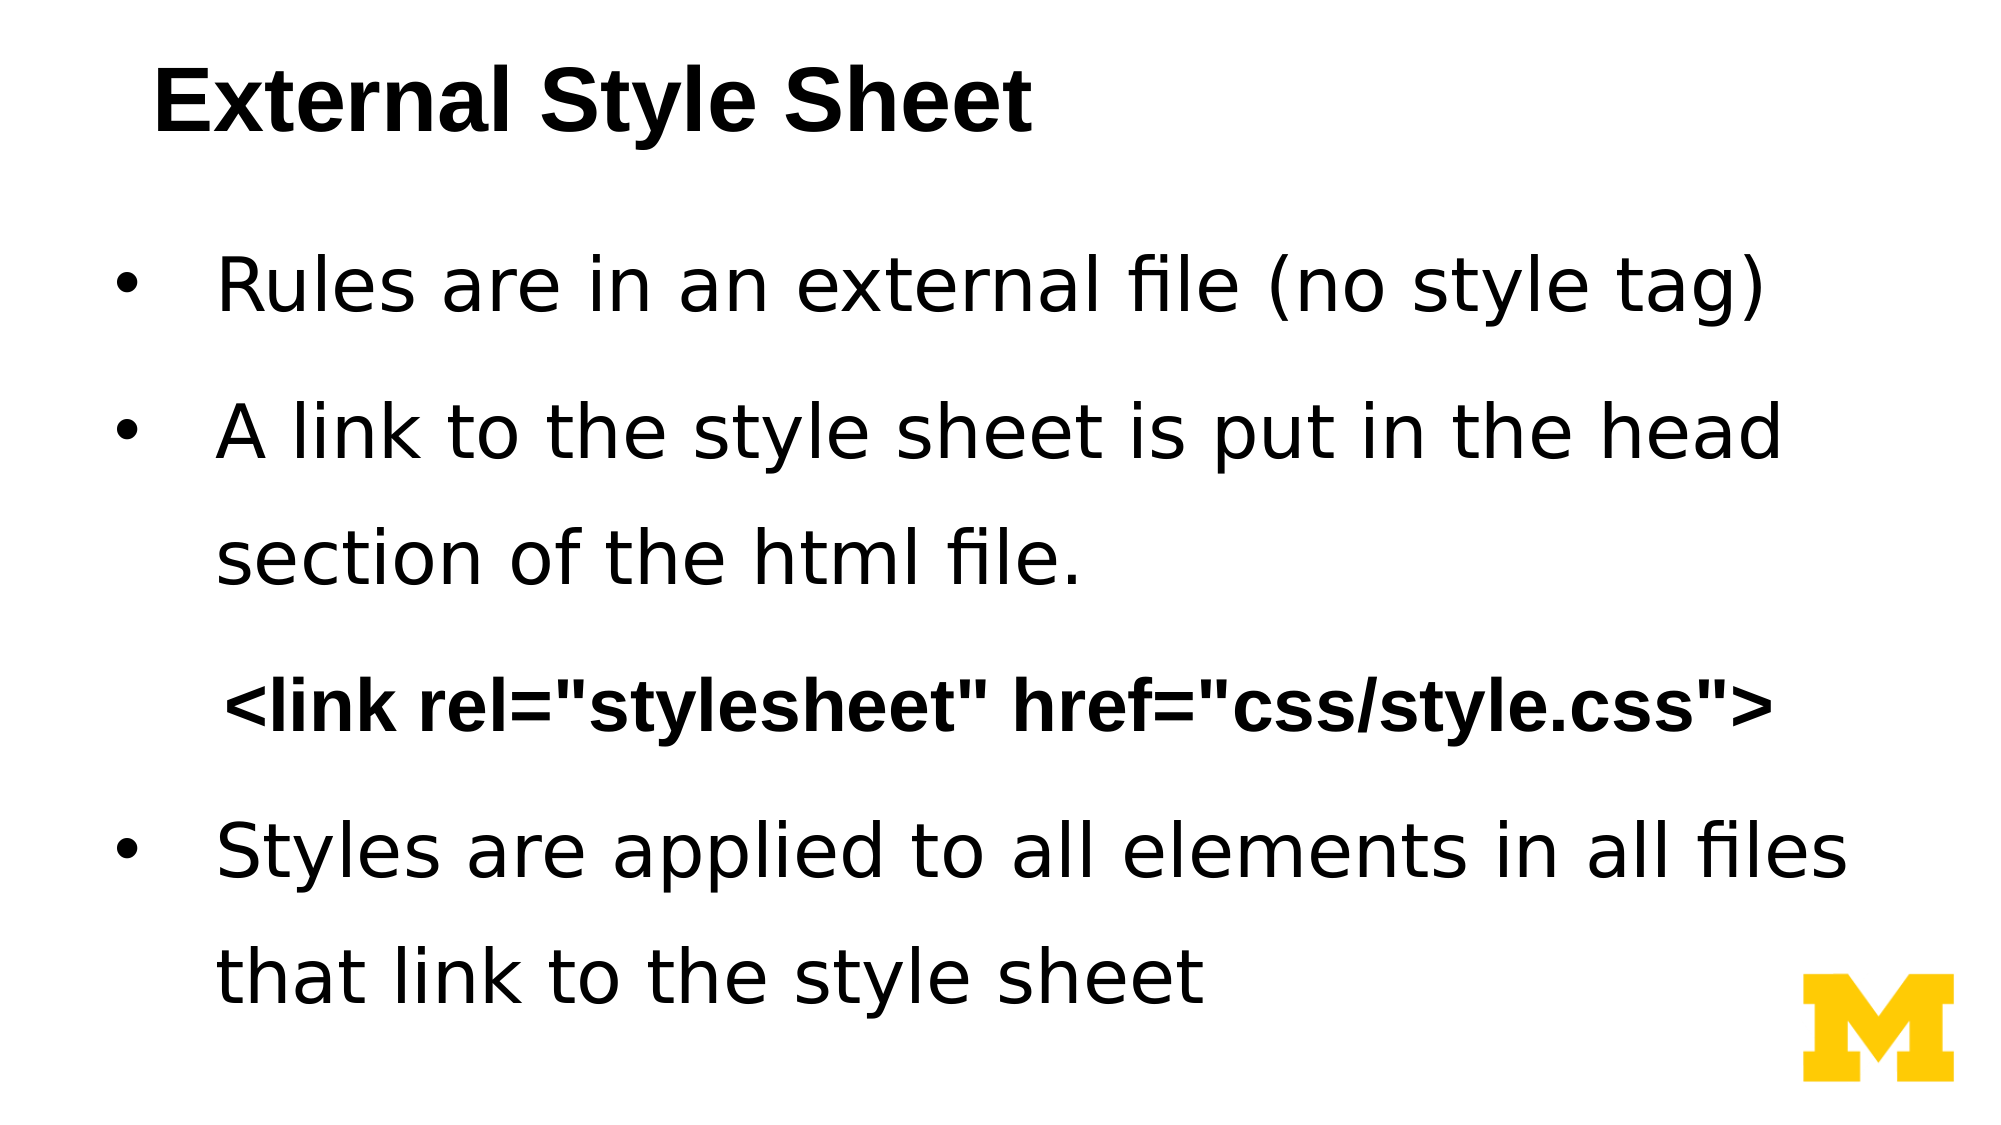

# External Style Sheet
Rules are in an external file (no style tag)
A link to the style sheet is put in the head section of the html file.
<link rel="stylesheet" href="css/style.css">
Styles are applied to all elements in all files that link to the style sheet